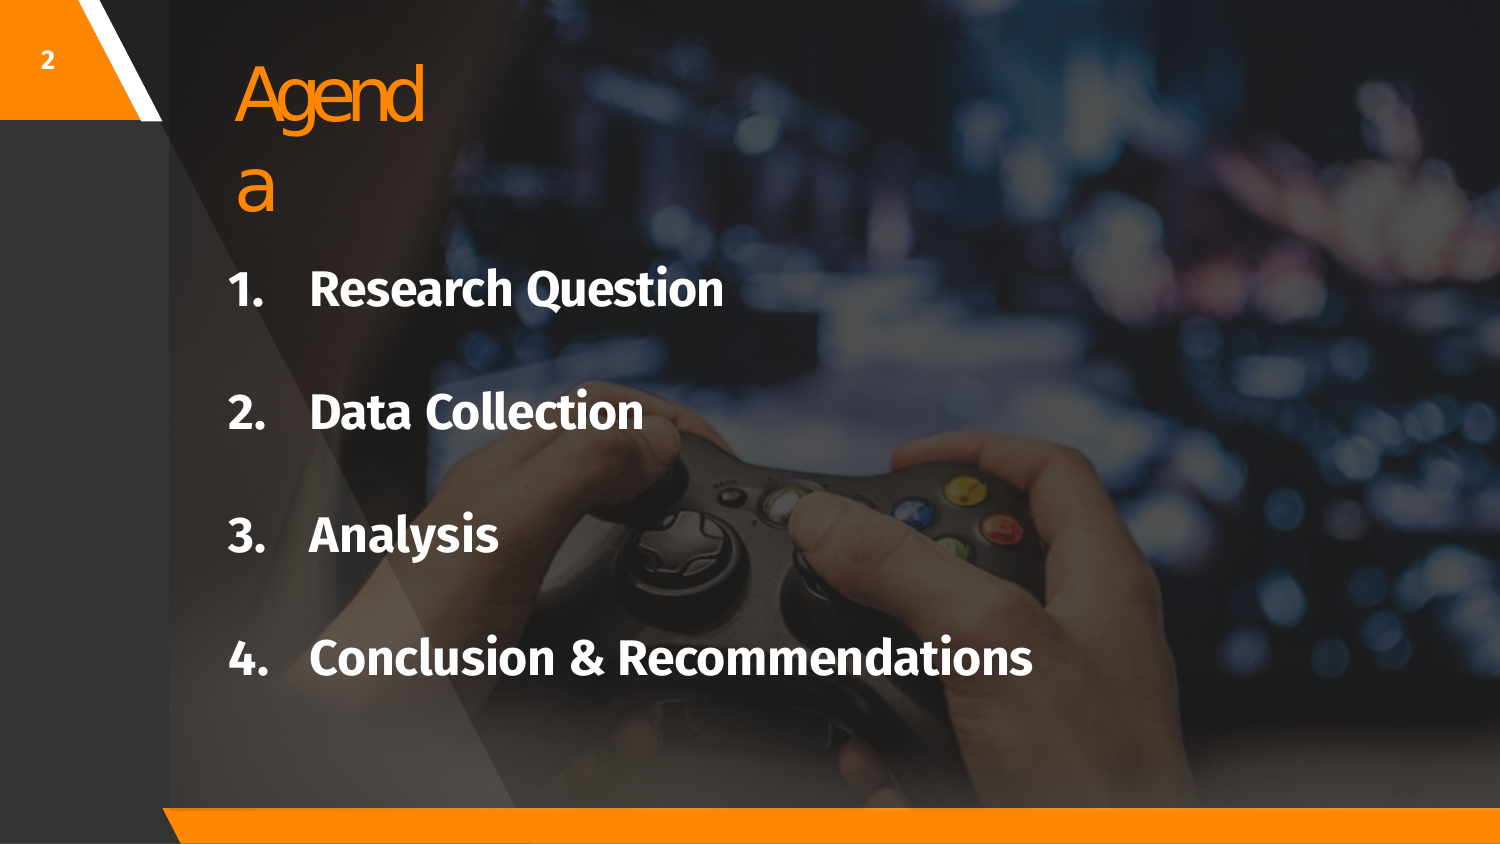

2
# Agenda
Research Question

Data Collection

Analysis

Conclusion & Recommendations